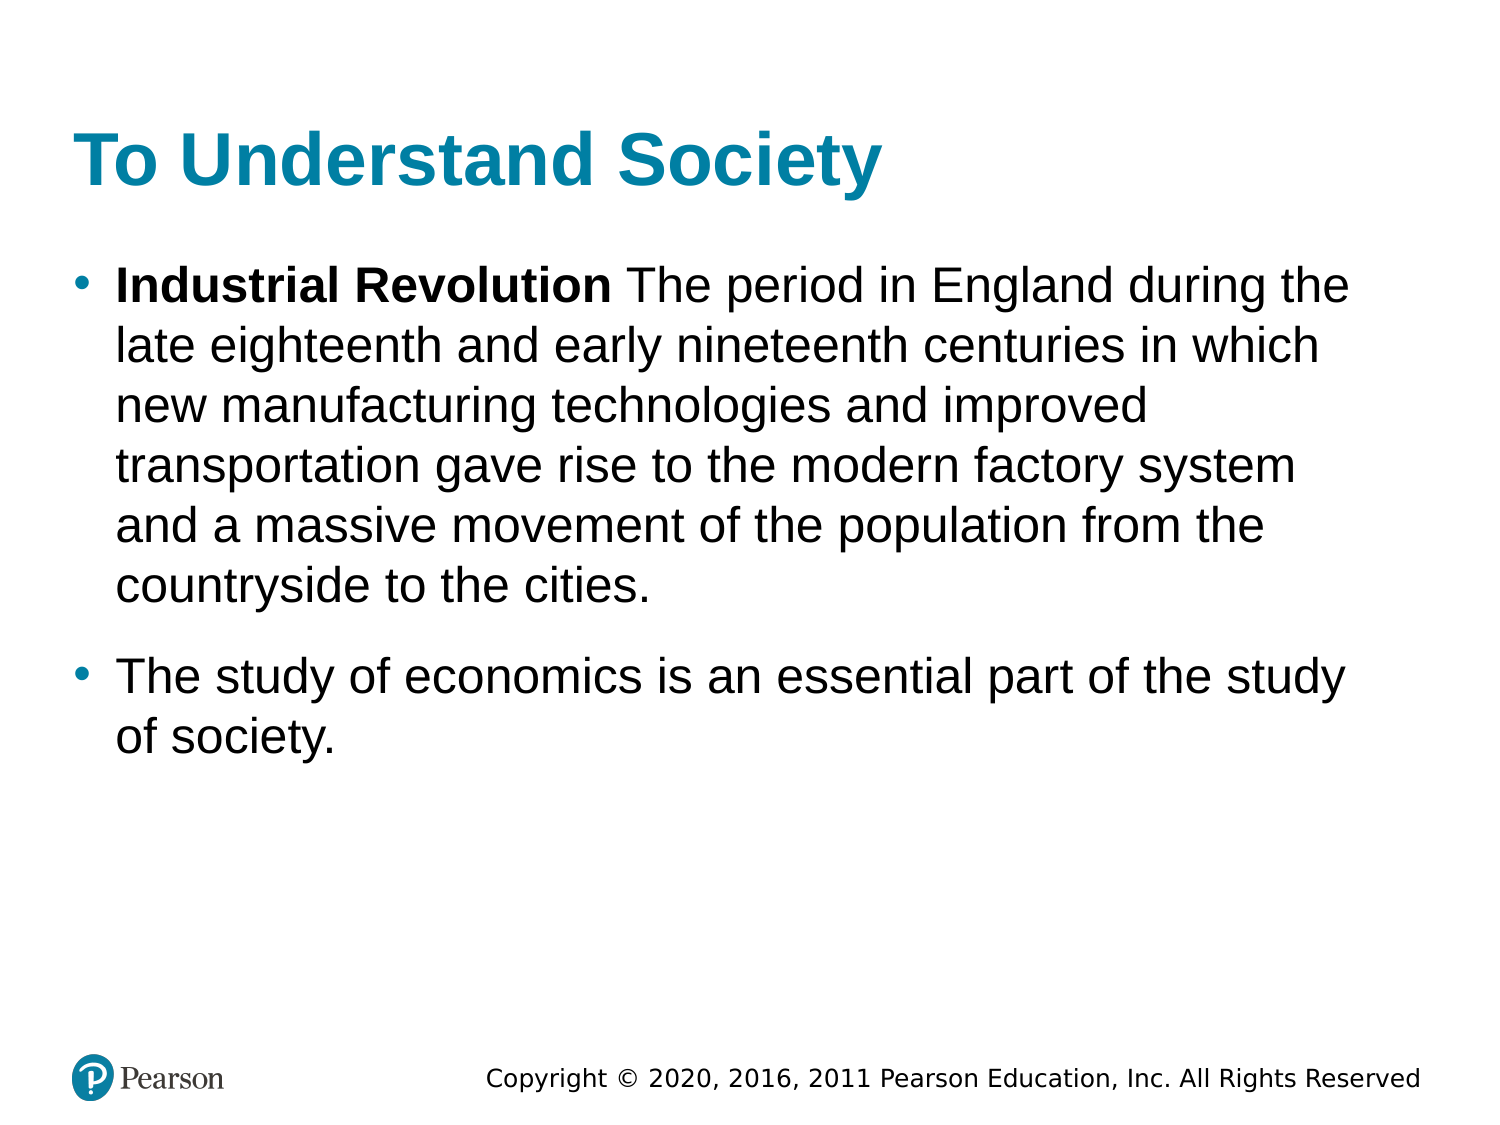

# To Understand Society
Industrial Revolution The period in England during the late eighteenth and early nineteenth centuries in which new manufacturing technologies and improved transportation gave rise to the modern factory system and a massive movement of the population from the countryside to the cities.
The study of economics is an essential part of the study of society.